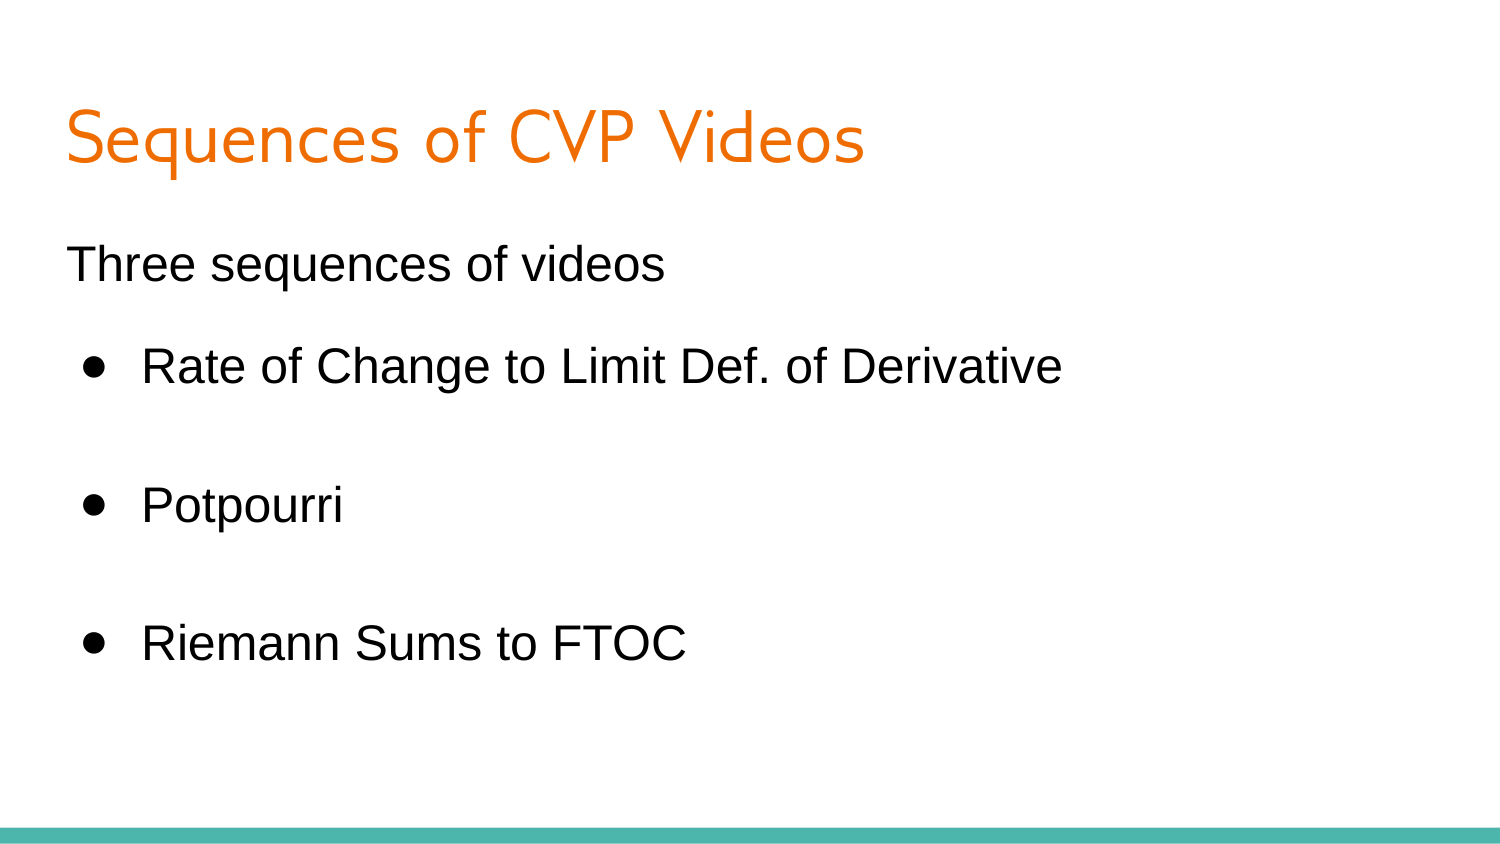

# Sequences of CVP Videos
Three sequences of videos
Rate of Change to Limit Def. of Derivative
Potpourri
Riemann Sums to FTOC